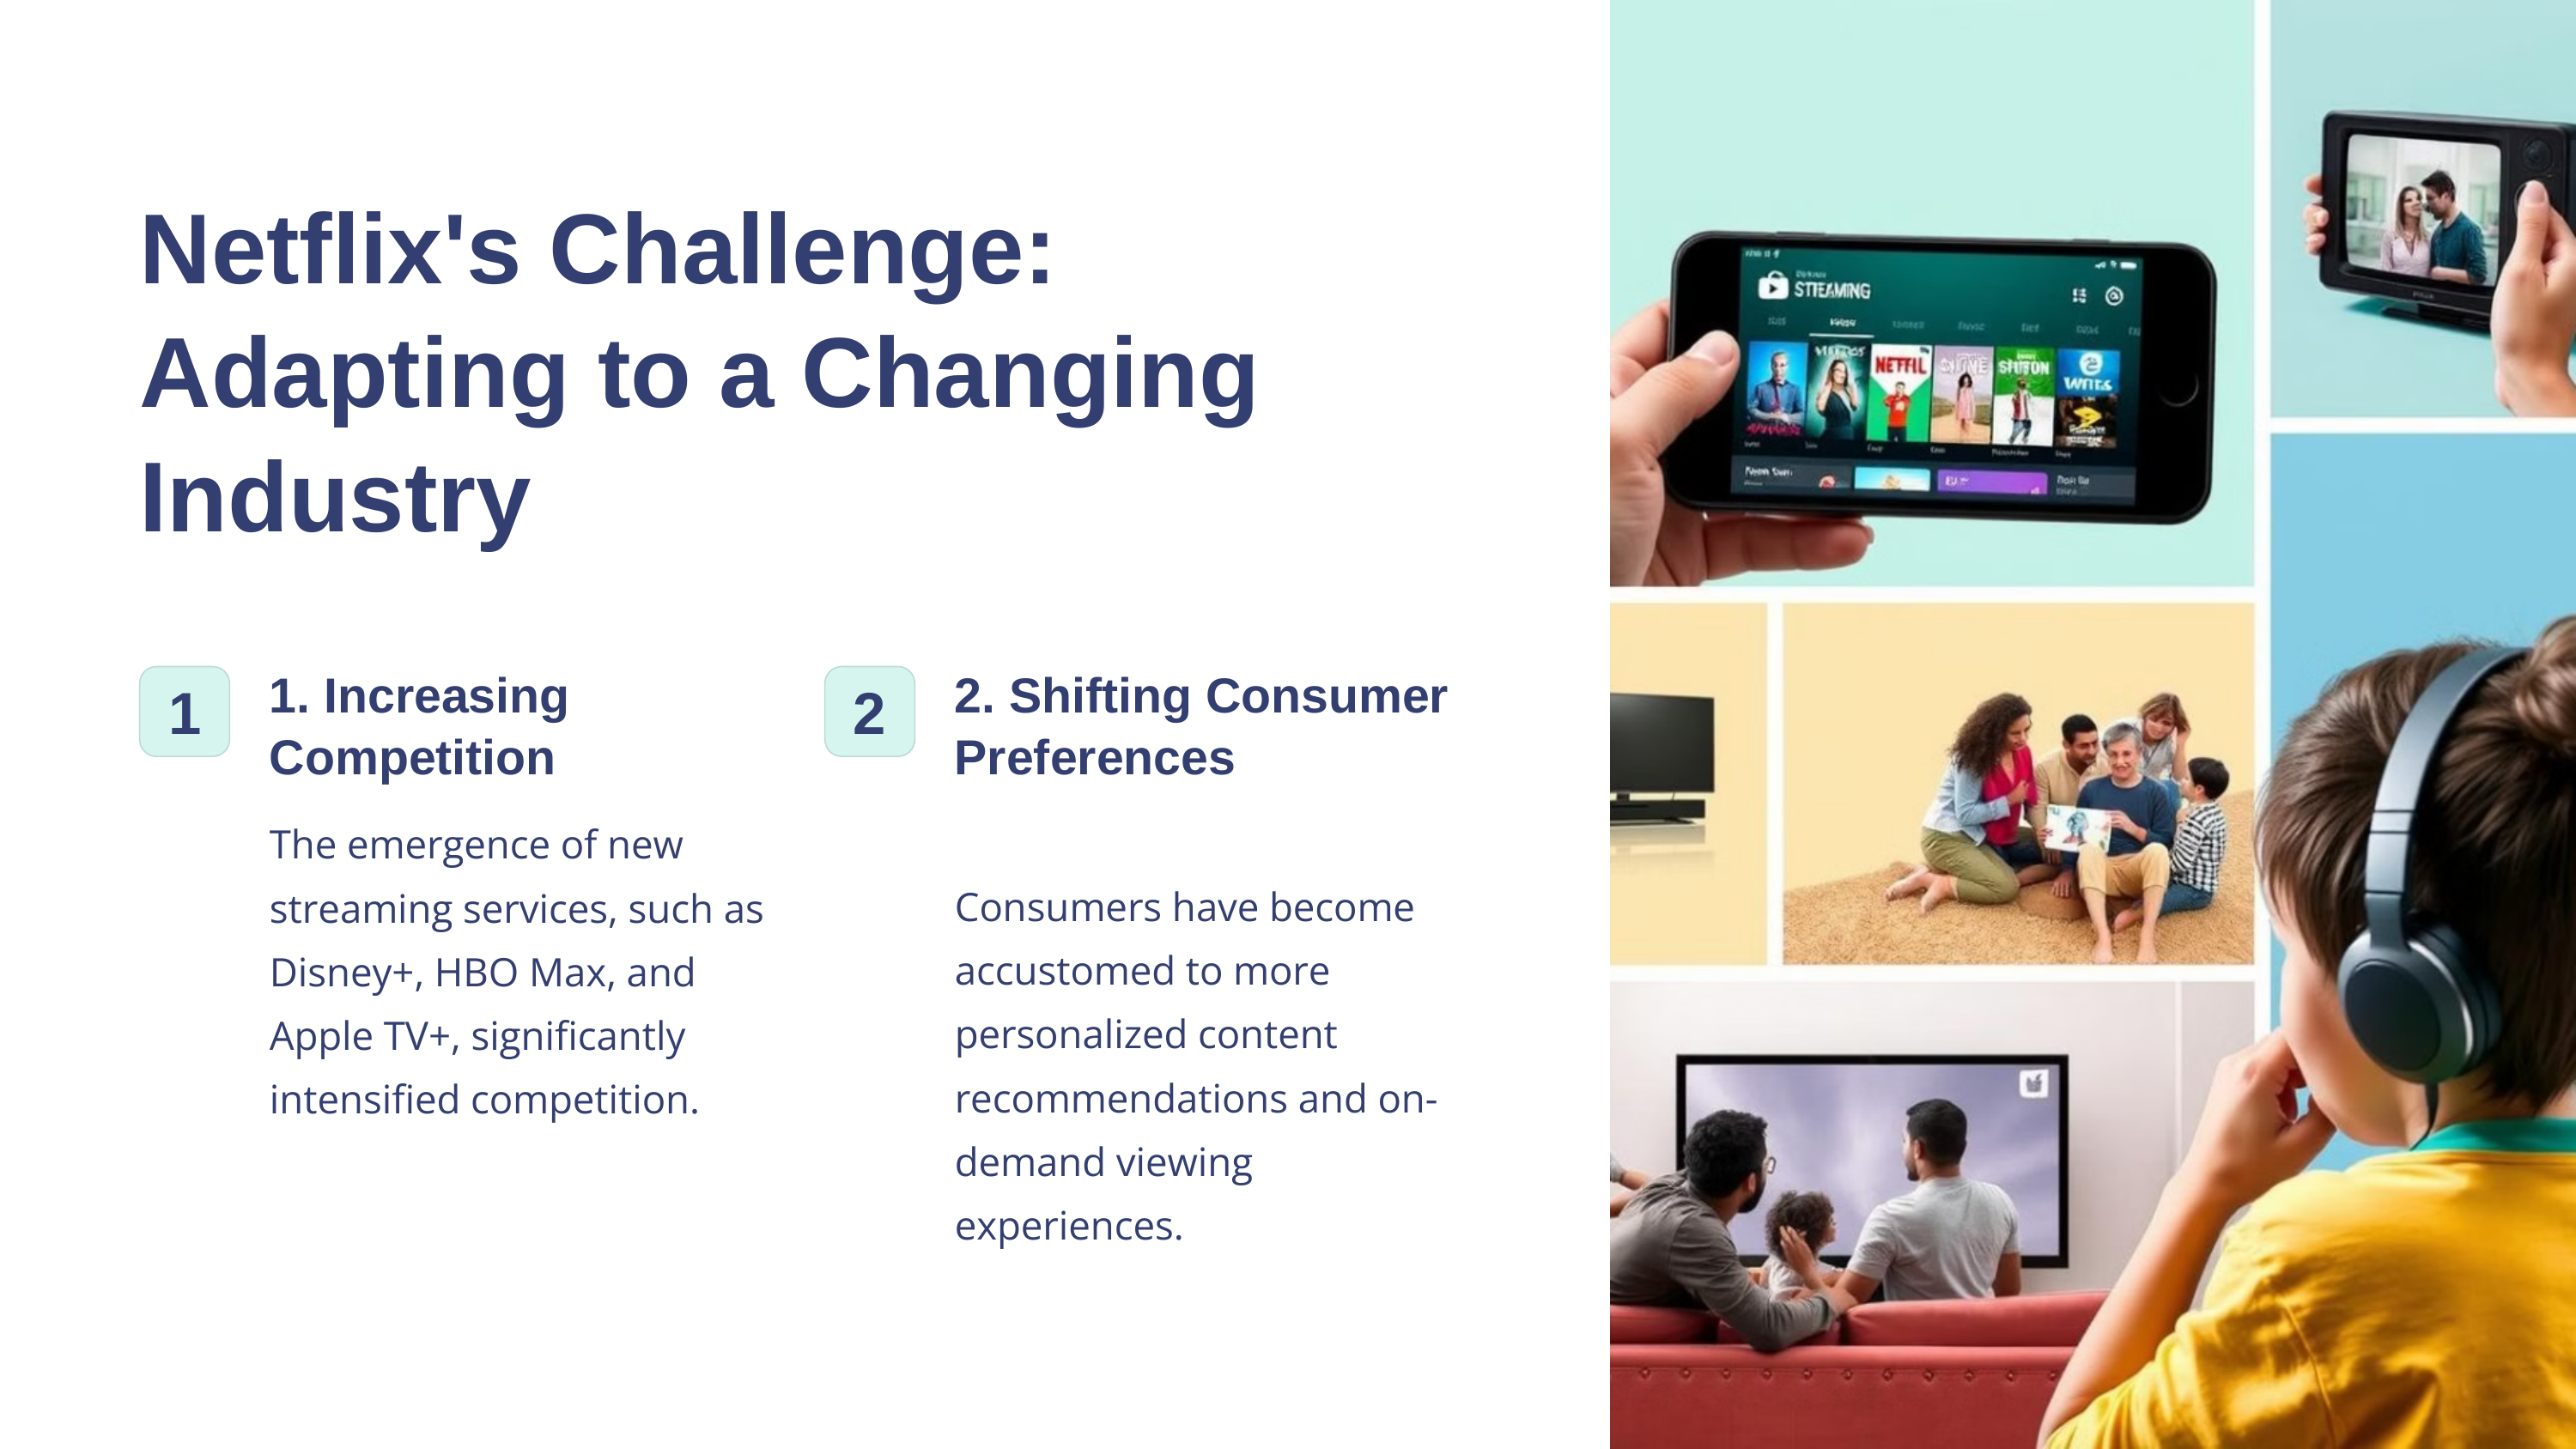

Netflix's Challenge: Adapting to a Changing Industry
1. Increasing Competition
2. Shifting Consumer Preferences

1
2
The emergence of new streaming services, such as Disney+, HBO Max, and Apple TV+, significantly intensified competition.
Consumers have become accustomed to more personalized content recommendations and on-demand viewing experiences.